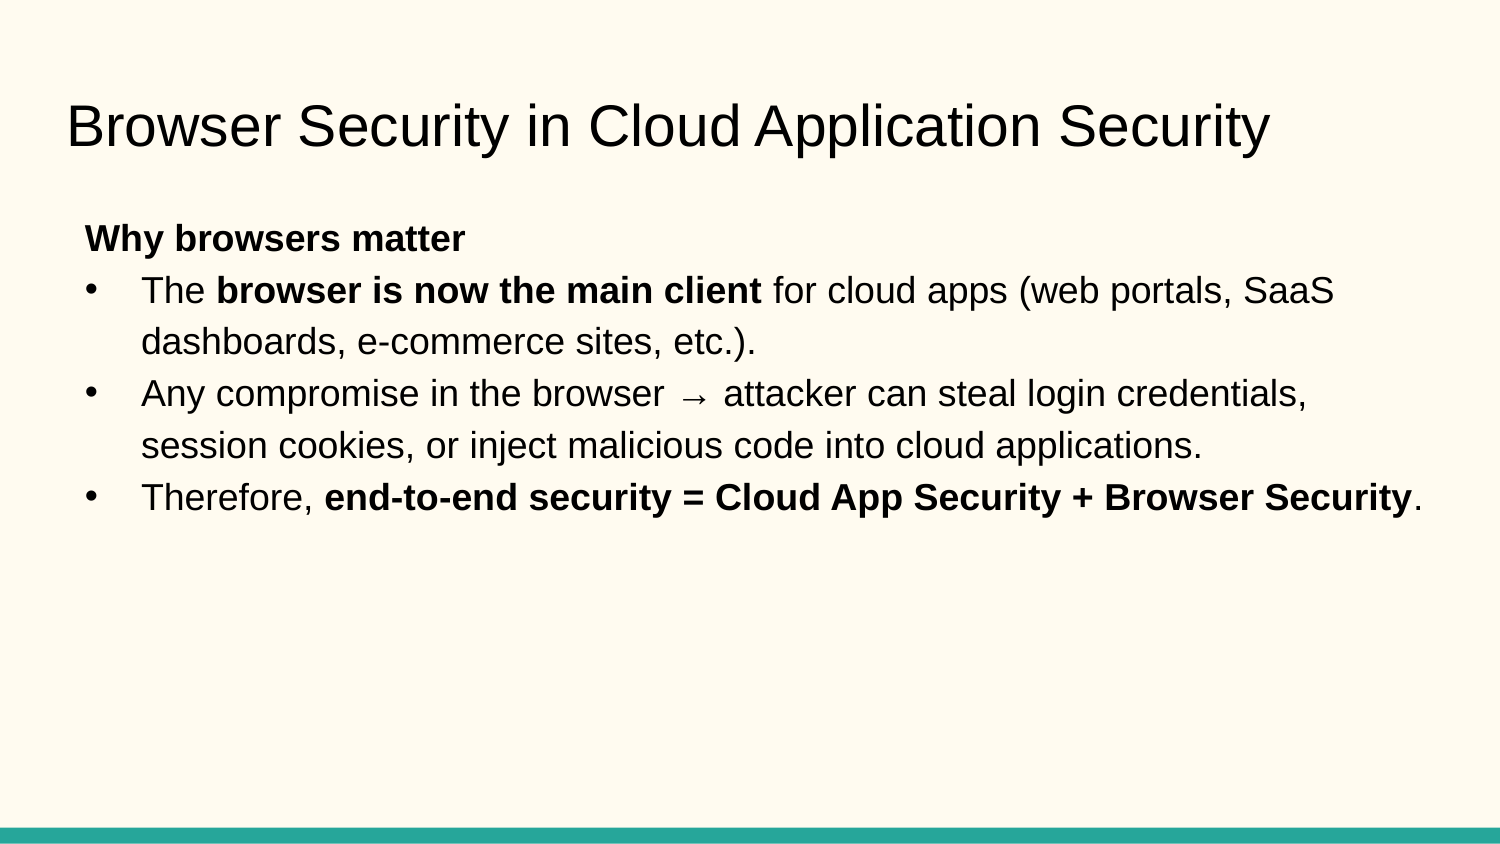

# Browser Security in Cloud Application Security
Why browsers matter
The browser is now the main client for cloud apps (web portals, SaaS dashboards, e-commerce sites, etc.).
Any compromise in the browser → attacker can steal login credentials, session cookies, or inject malicious code into cloud applications.
Therefore, end-to-end security = Cloud App Security + Browser Security.